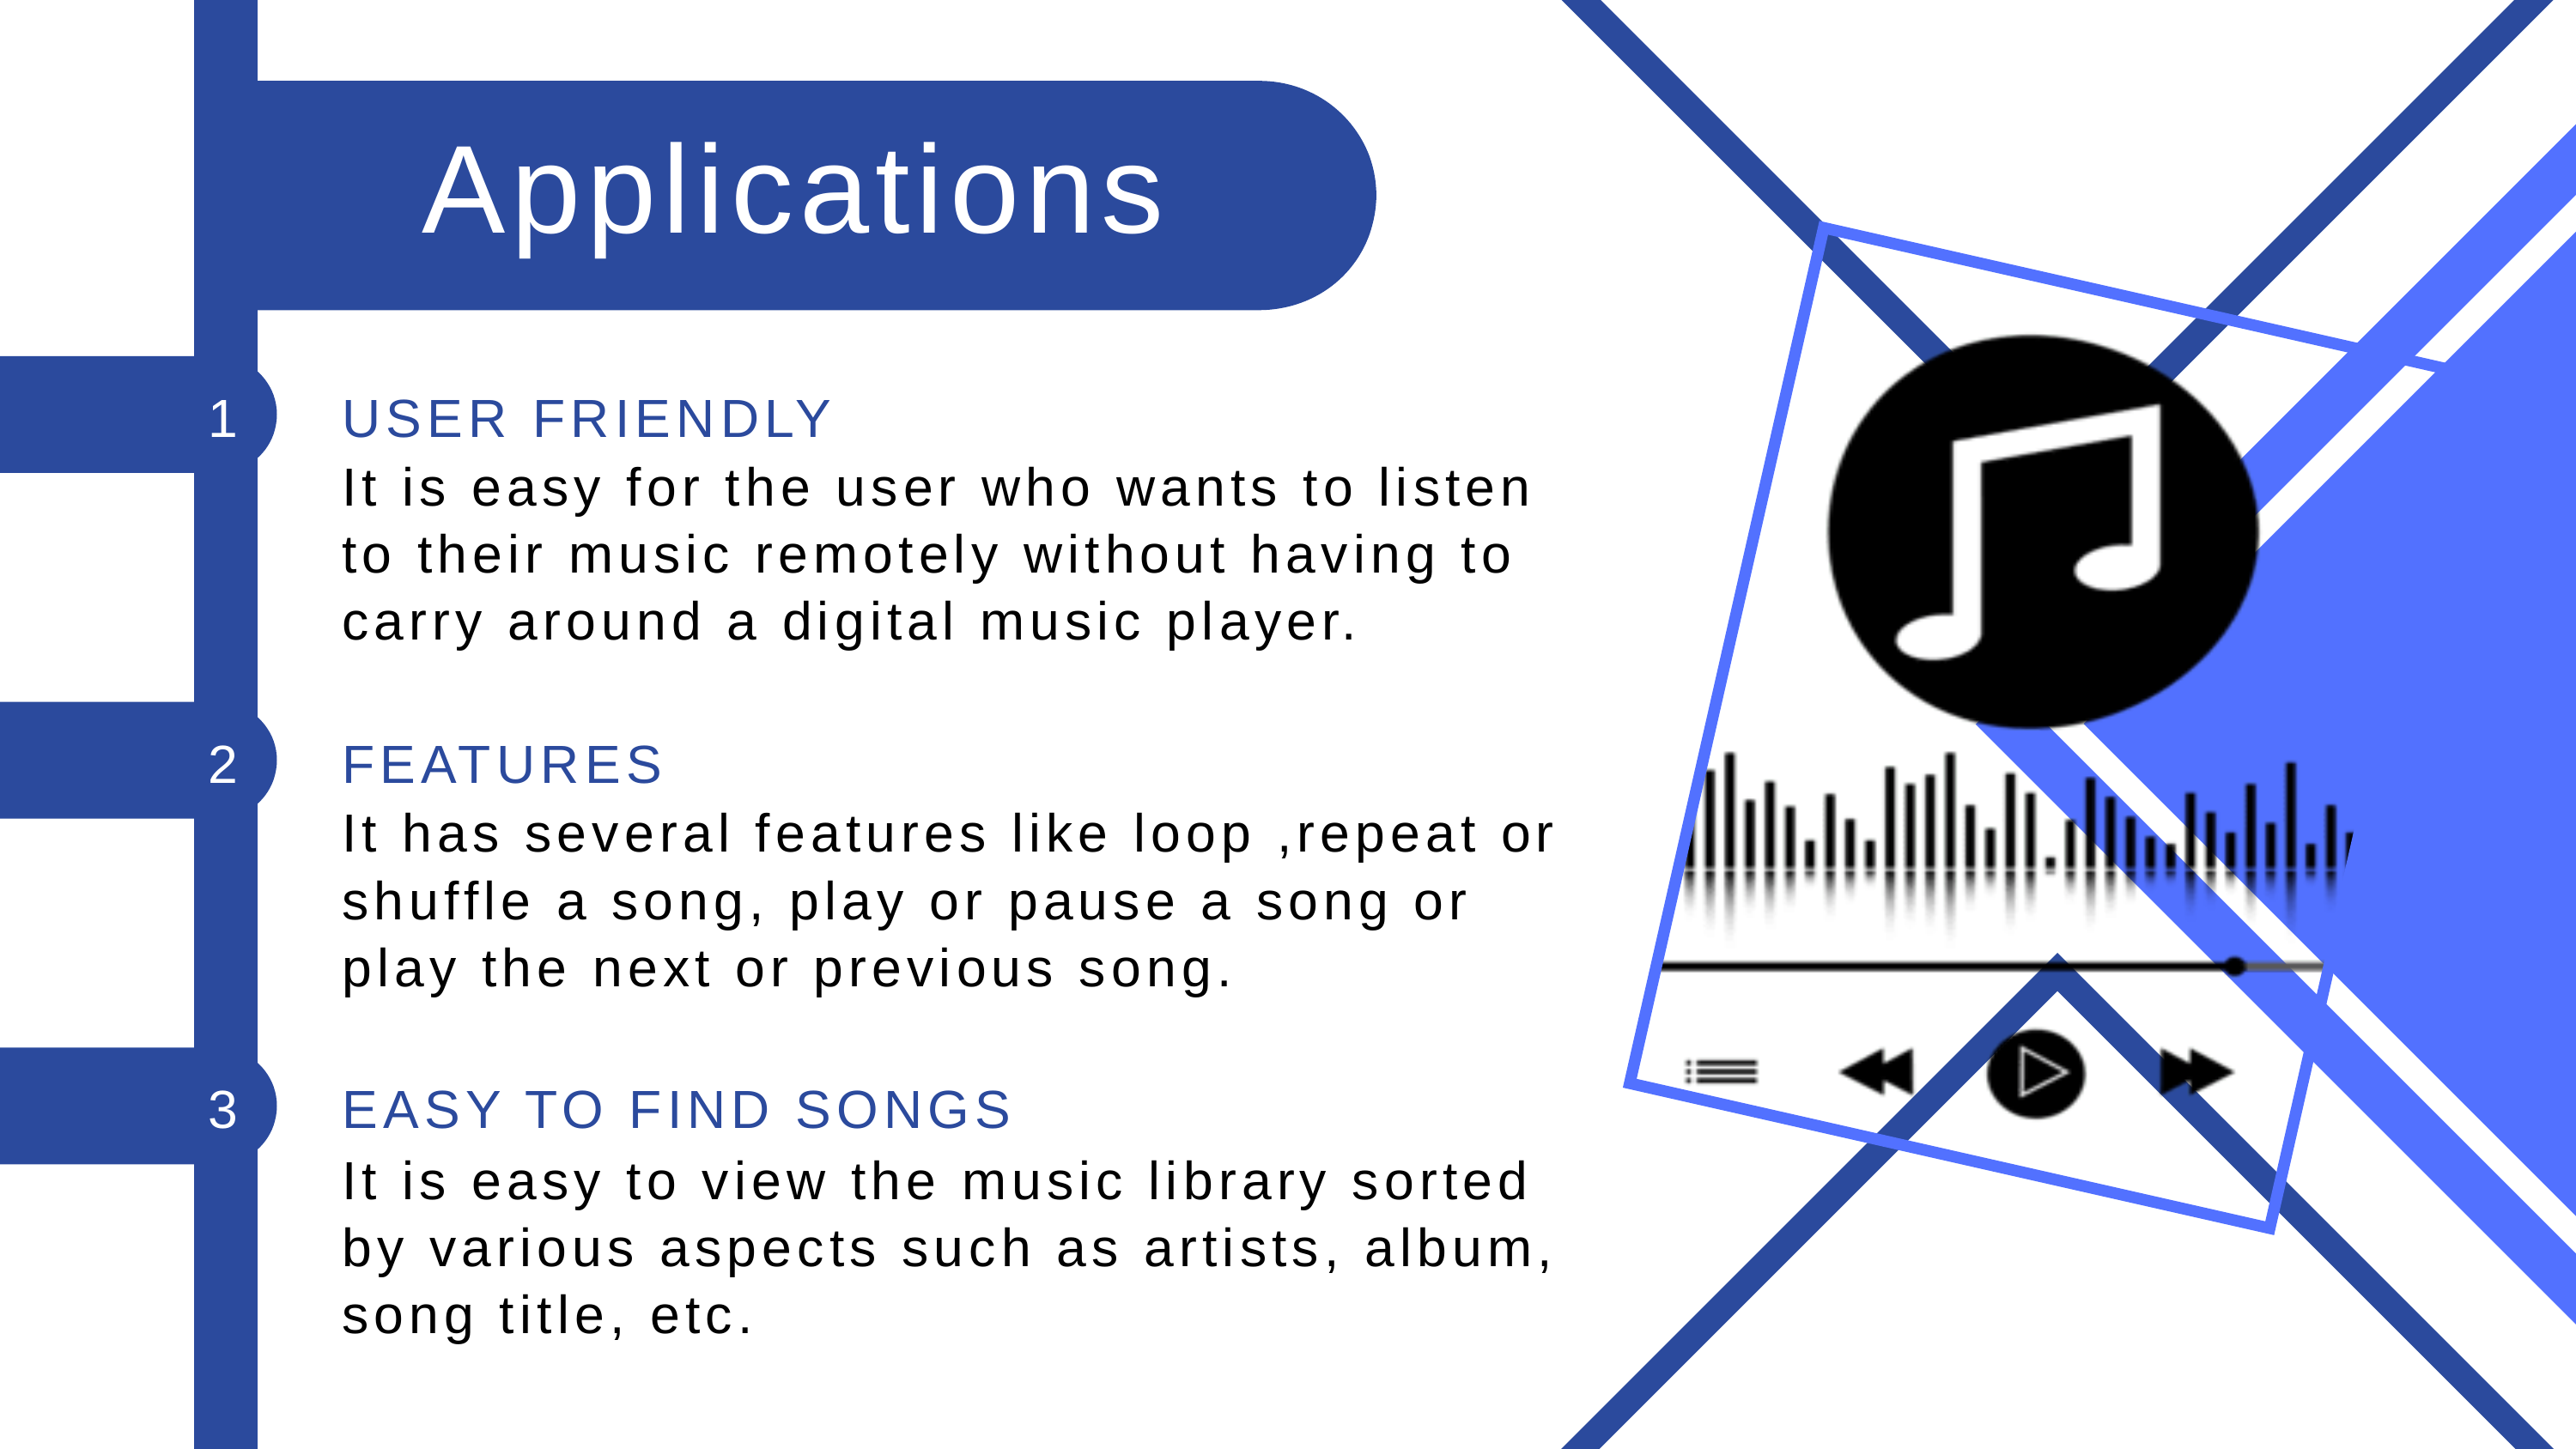

Applications

1
USER FRIENDLY
It is easy for the user who wants to listen to their music remotely without having to carry around a digital music player.

2
FEATURES
It has several features like loop ,repeat or shuffle a song, play or pause a song or play the next or previous song.

3
EASY TO FIND SONGS

It is easy to view the music library sorted by various aspects such as artists, album, song title, etc.